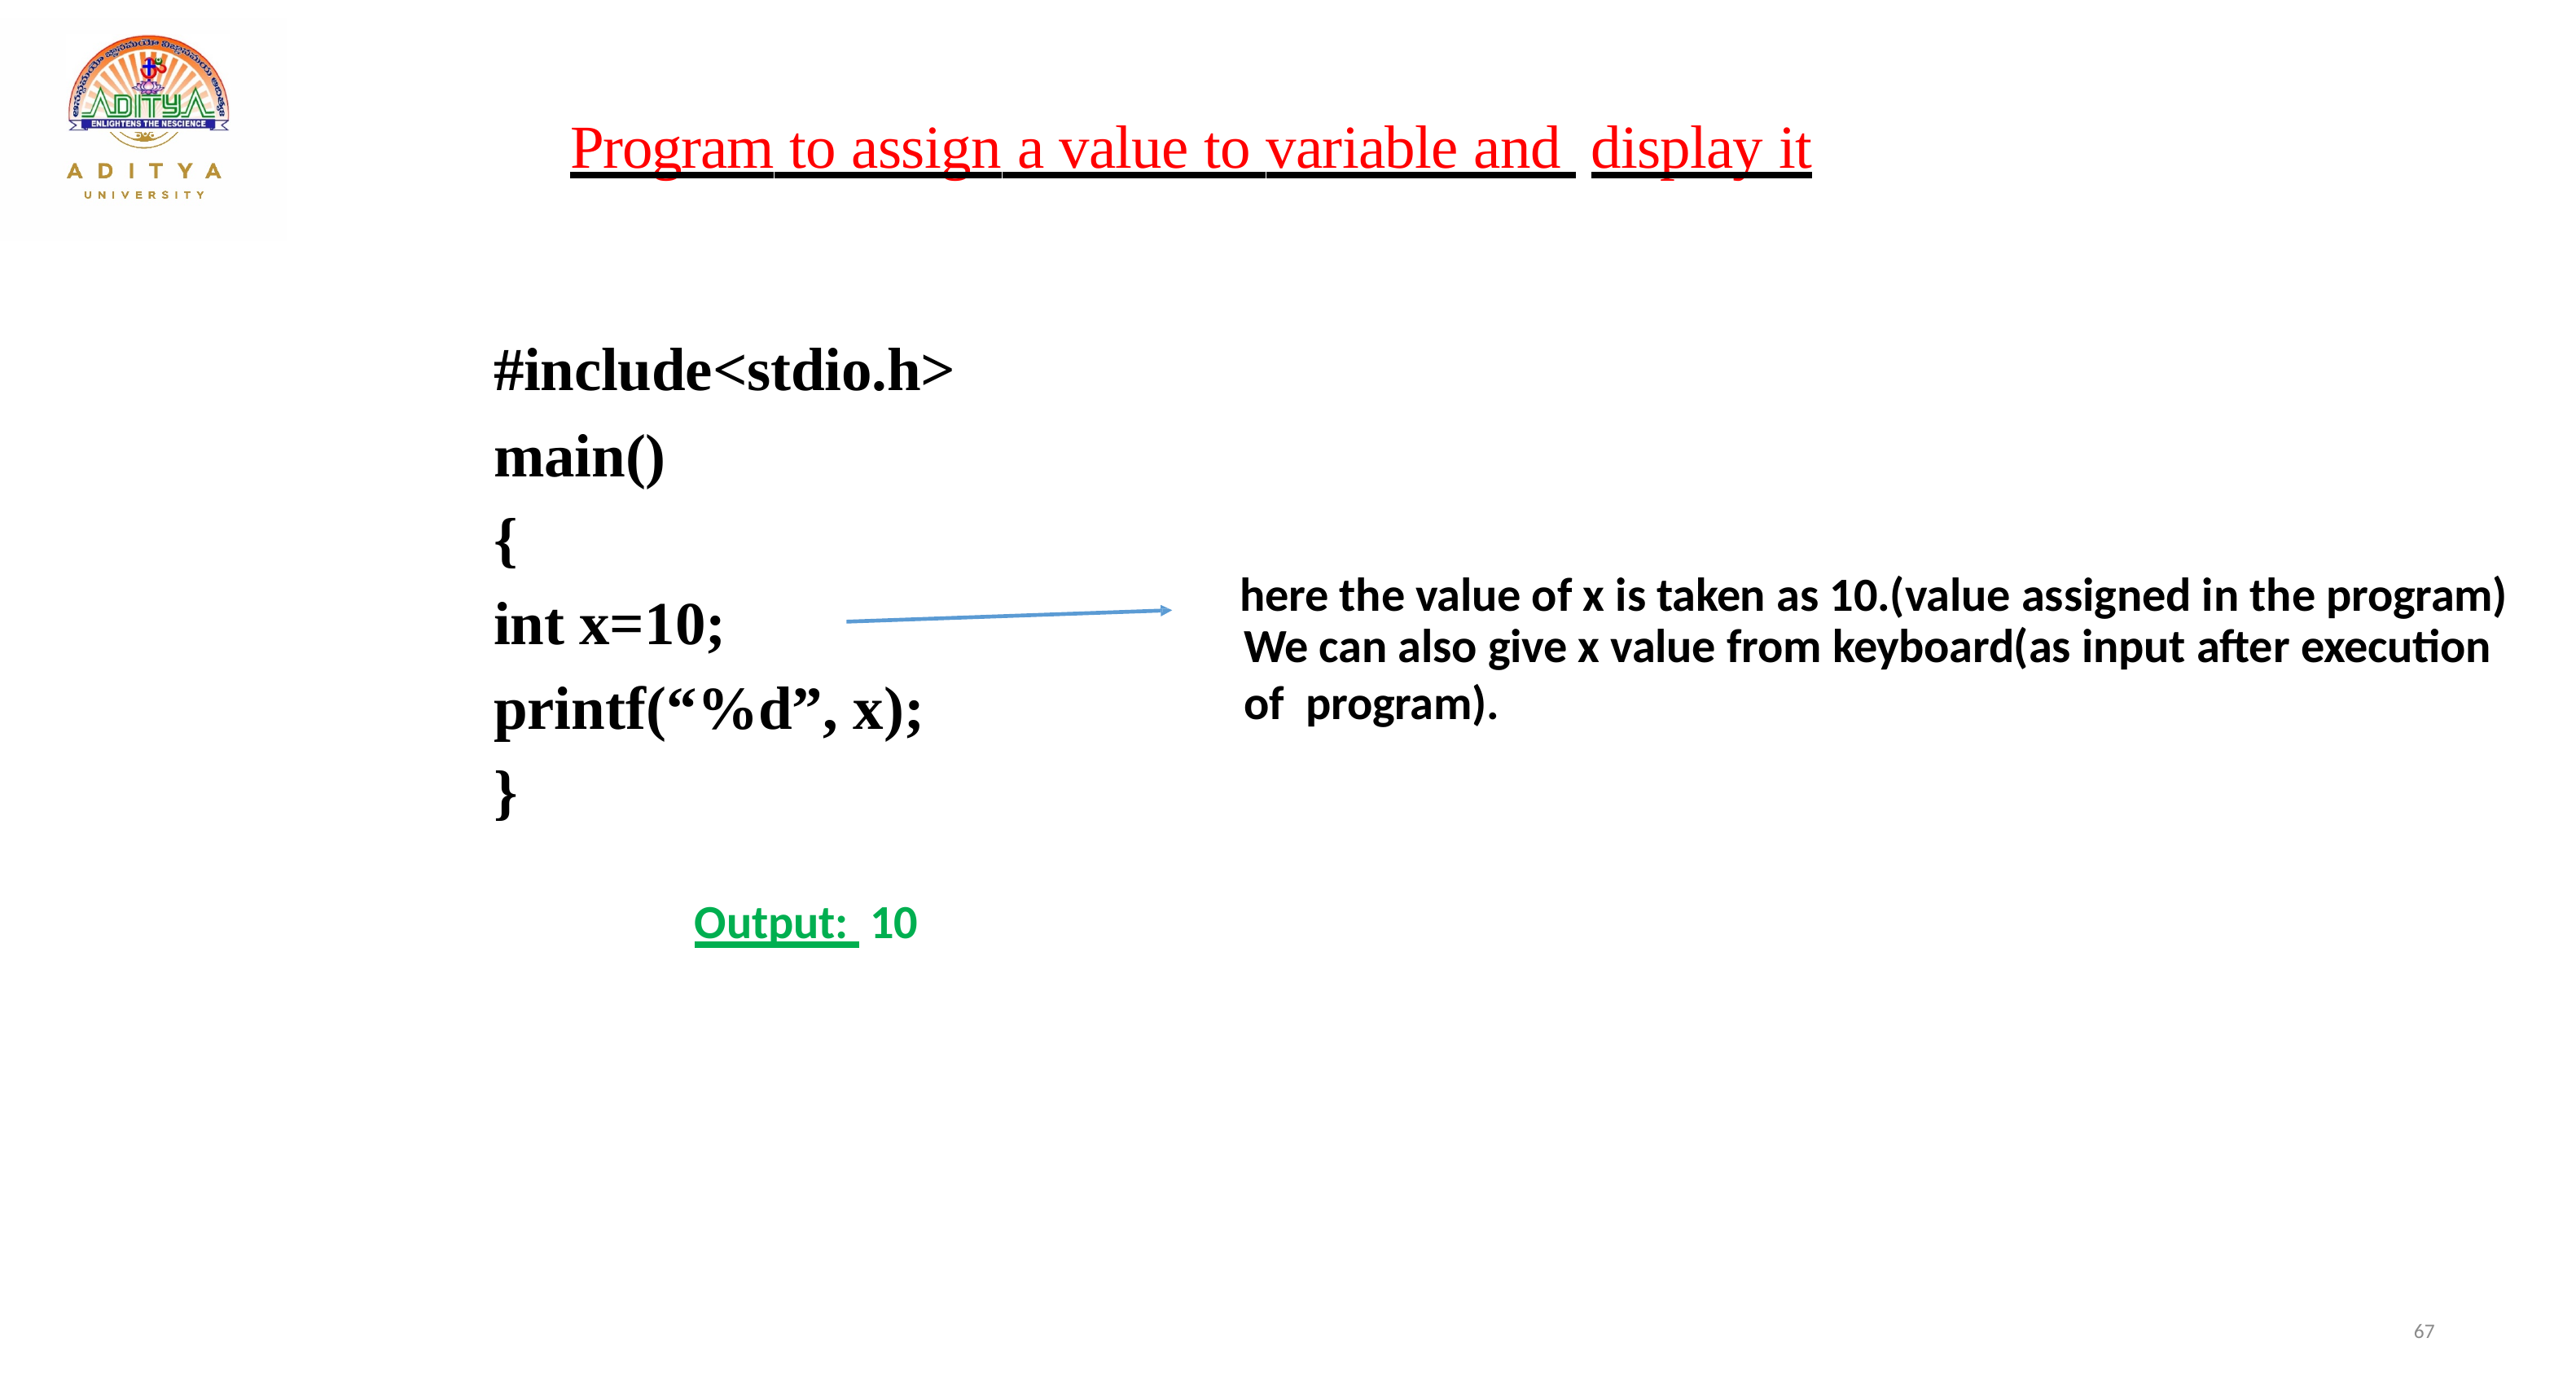

Program to assign a value to variable and  display it
#include<stdio.h>
main()
{
int x=10;
printf(“%d”, x);
}

Output:  10
here the value of x is taken as 10.(value assigned in the program)

We can also give x value from keyboard(as input after execution of  program).
67